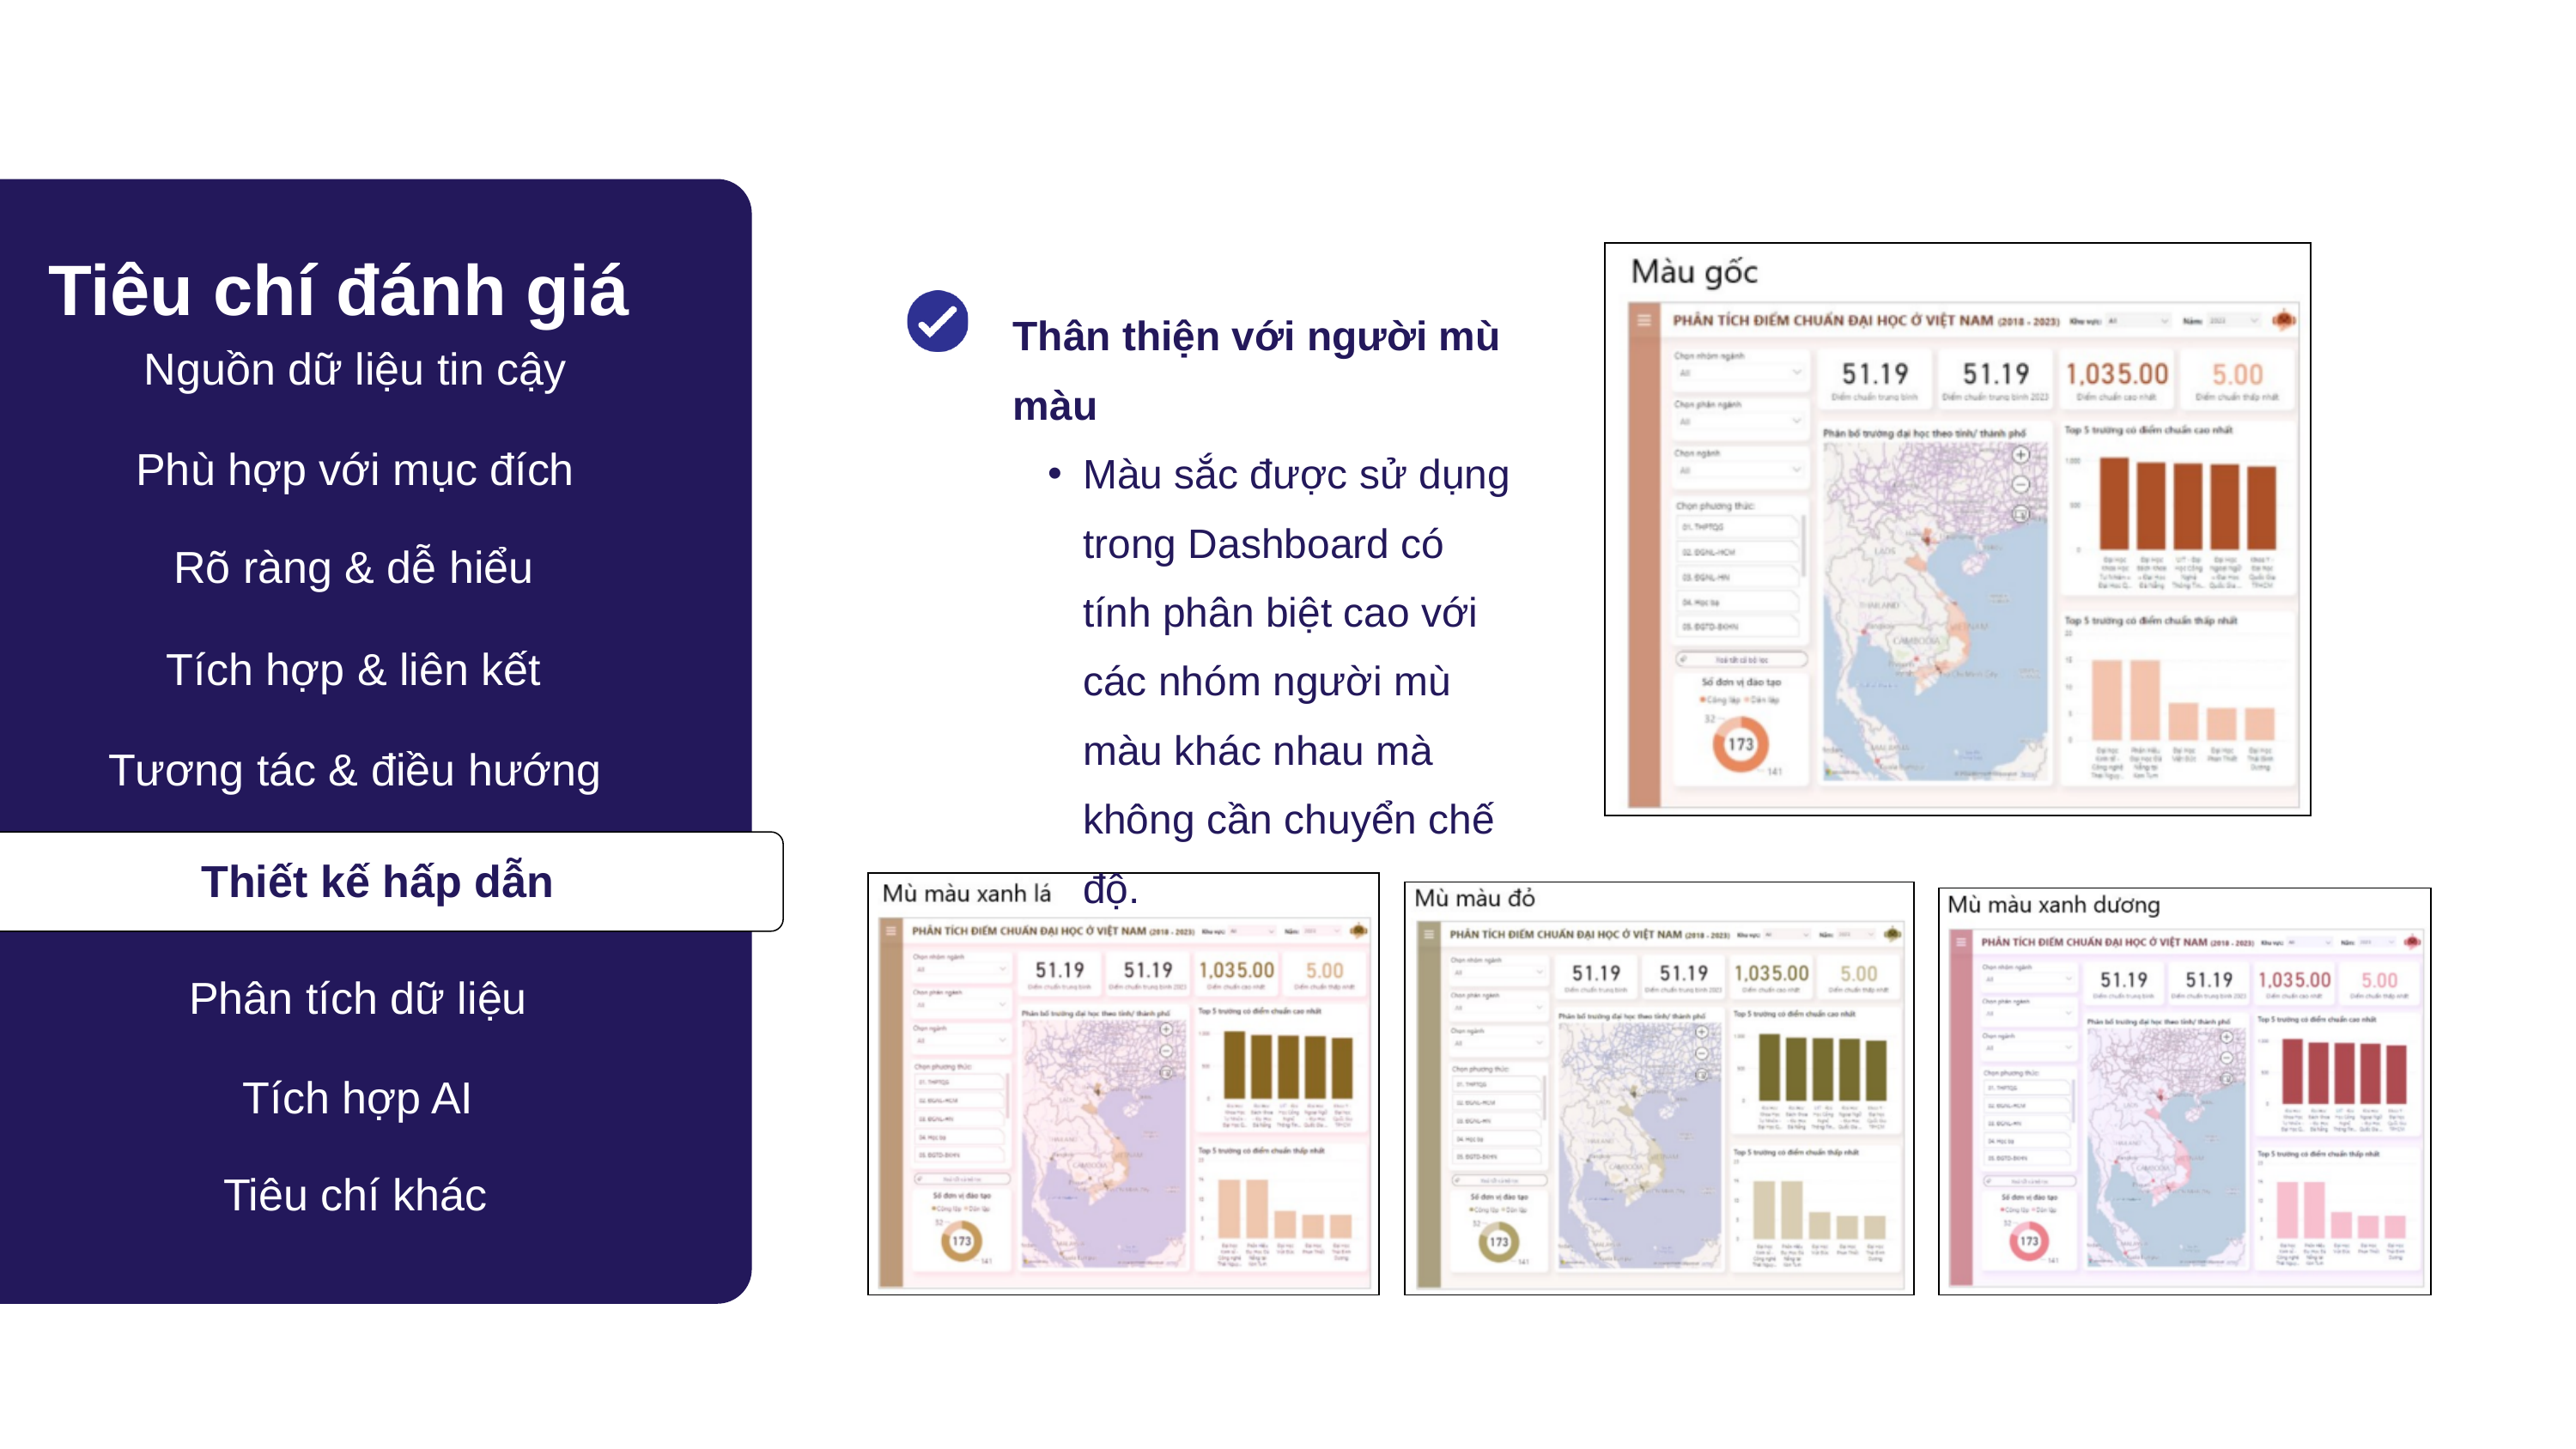

a
Tiêu chí đánh giá

Thân thiện với người mù màu
Màu sắc được sử dụng trong Dashboard có tính phân biệt cao với các nhóm người mù màu khác nhau mà không cần chuyển chế độ.

Nguồn dữ liệu tin cậy

Phù hợp với mục đích

Rõ ràng & dễ hiểu

Tích hợp & liên kết

Tương tác & điều hướng

Thiết kế hấp dẫn

Thiết kế hấp dẫn

Phân tích dữ liệu

Tích hợp AI

Tiêu chí khác